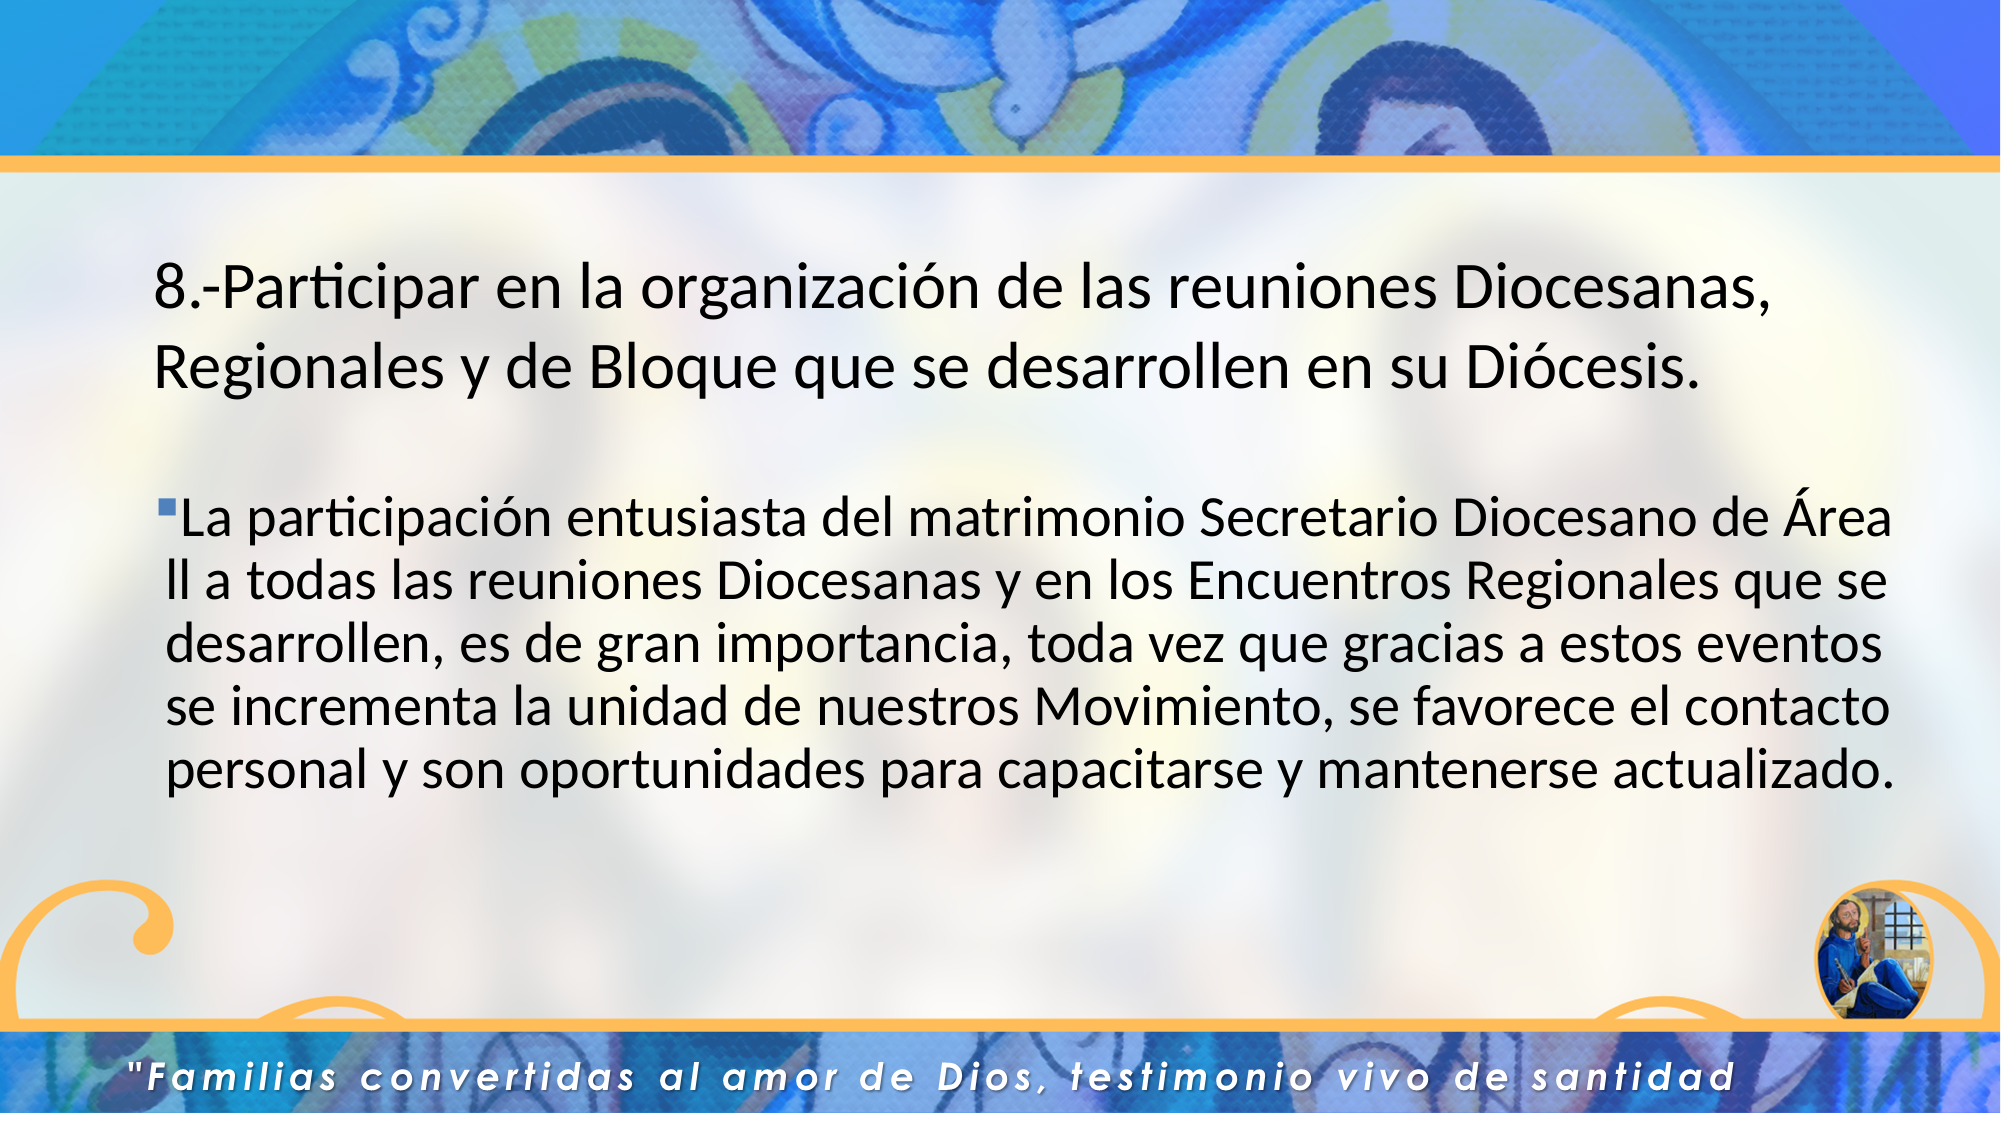

8.-Participar en la organización de las reuniones Diocesanas, Regionales y de Bloque que se desarrollen en su Diócesis.

La participación entusiasta del matrimonio Secretario Diocesano de Área ll a todas las reuniones Diocesanas y en los Encuentros Regionales que se desarrollen, es de gran importancia, toda vez que gracias a estos eventos se incrementa la unidad de nuestros Movimiento, se favorece el contacto personal y son oportunidades para capacitarse y mantenerse actualizado.